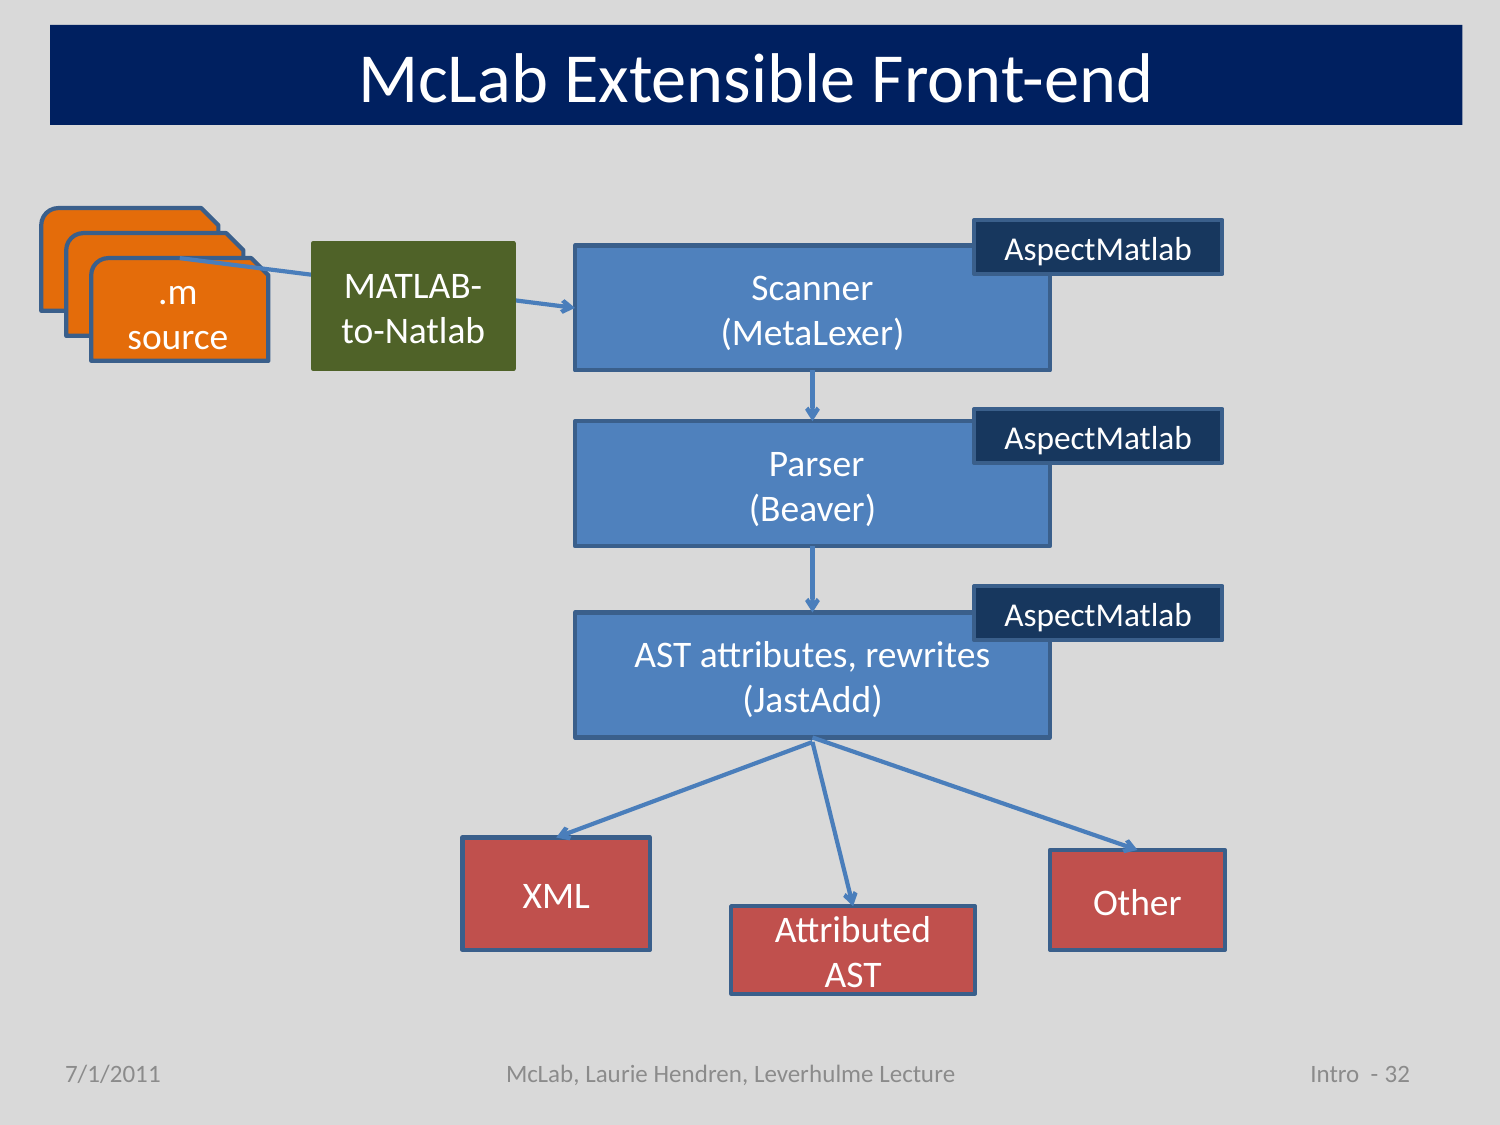

McLab Extensible Front-end
.m source
.m source
.m source
AspectMatlab

MATLAB-to-Natlab

Scanner
(MetaLexer)
AspectMatlab
 Parser
(Beaver)
AspectMatlab
AST attributes, rewrites
(JastAdd)
XML
Other
Attributed AST
7/1/2011
McLab, Laurie Hendren, Leverhulme Lecture
32